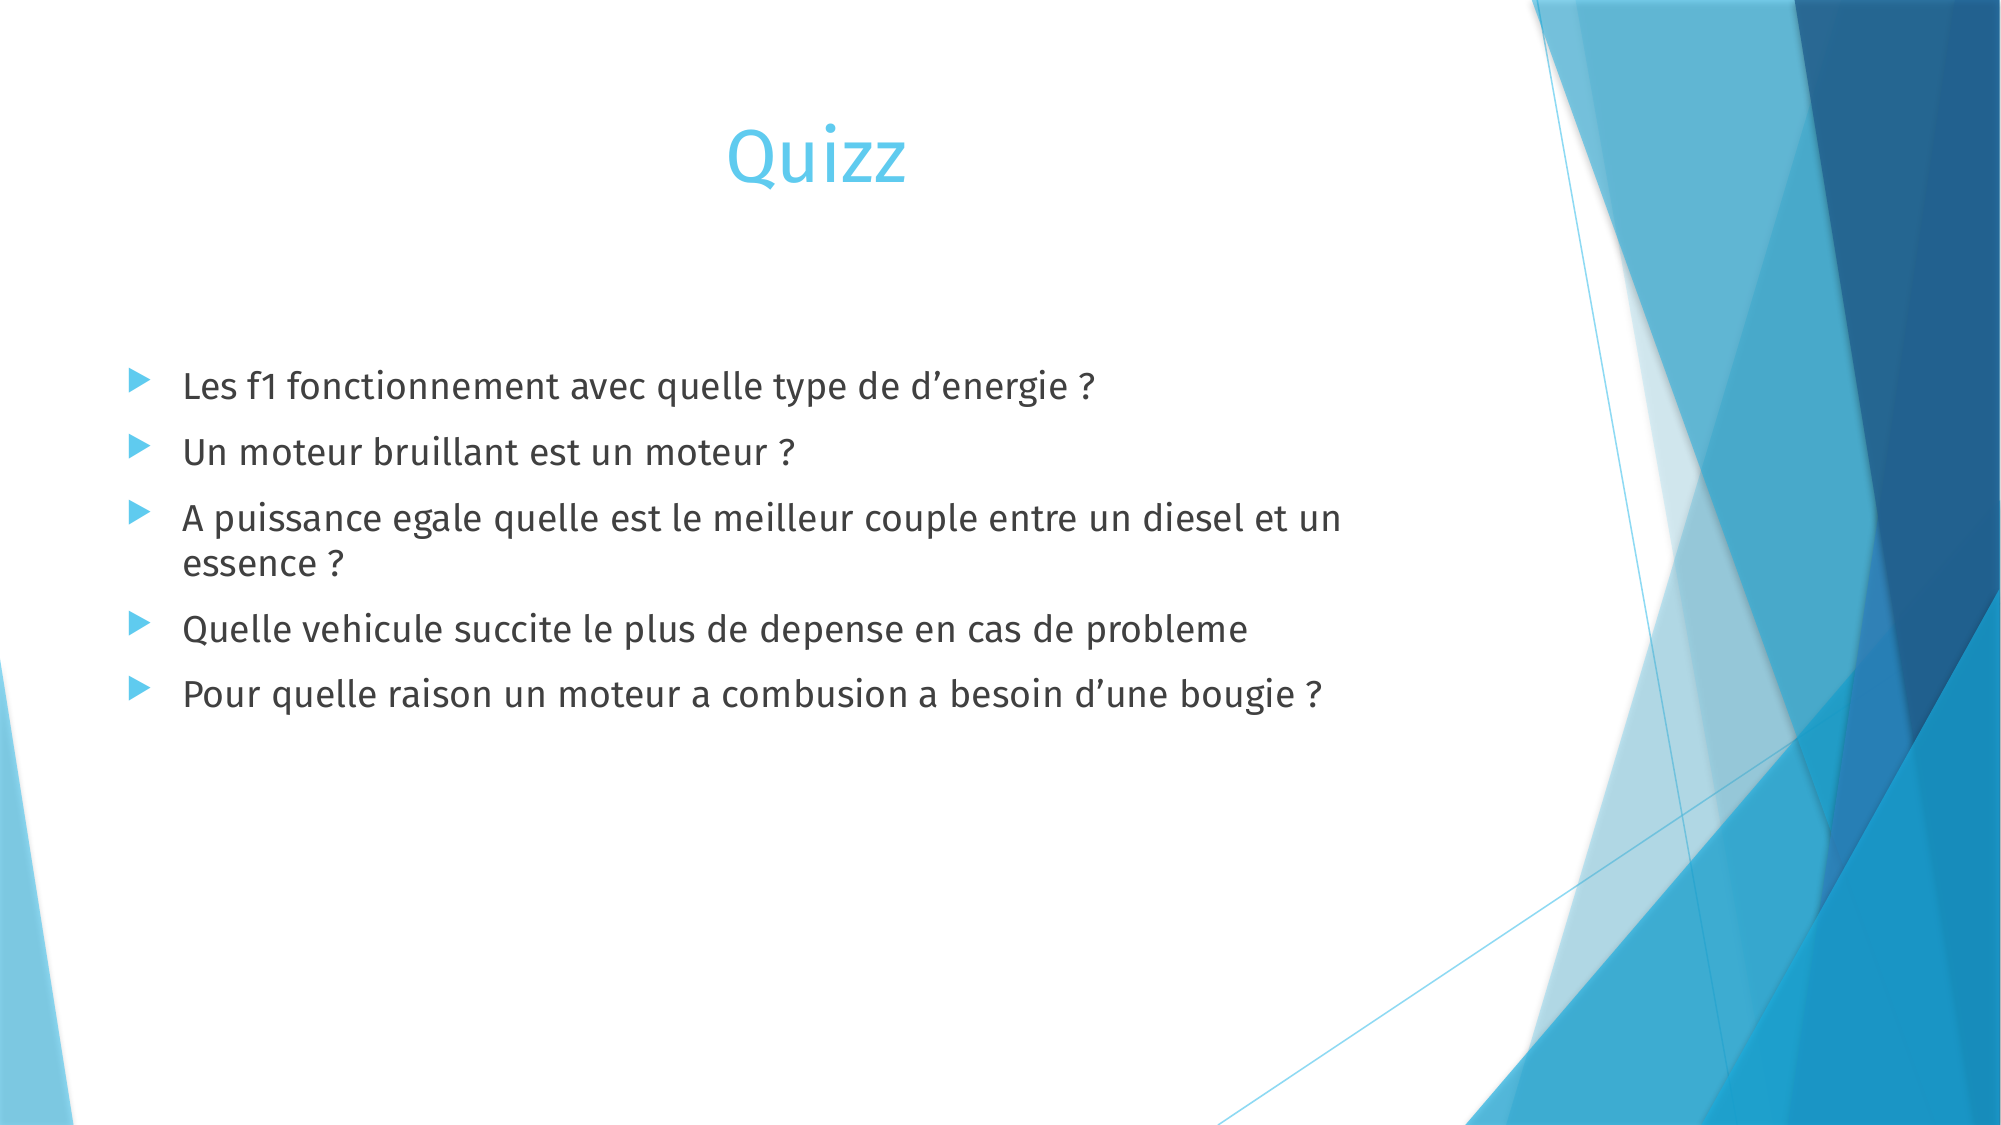

# Quizz
Les f1 fonctionnement avec quelle type de d’energie ?
Un moteur bruillant est un moteur ?
A puissance egale quelle est le meilleur couple entre un diesel et un essence ?
Quelle vehicule succite le plus de depense en cas de probleme
Pour quelle raison un moteur a combusion a besoin d’une bougie ?